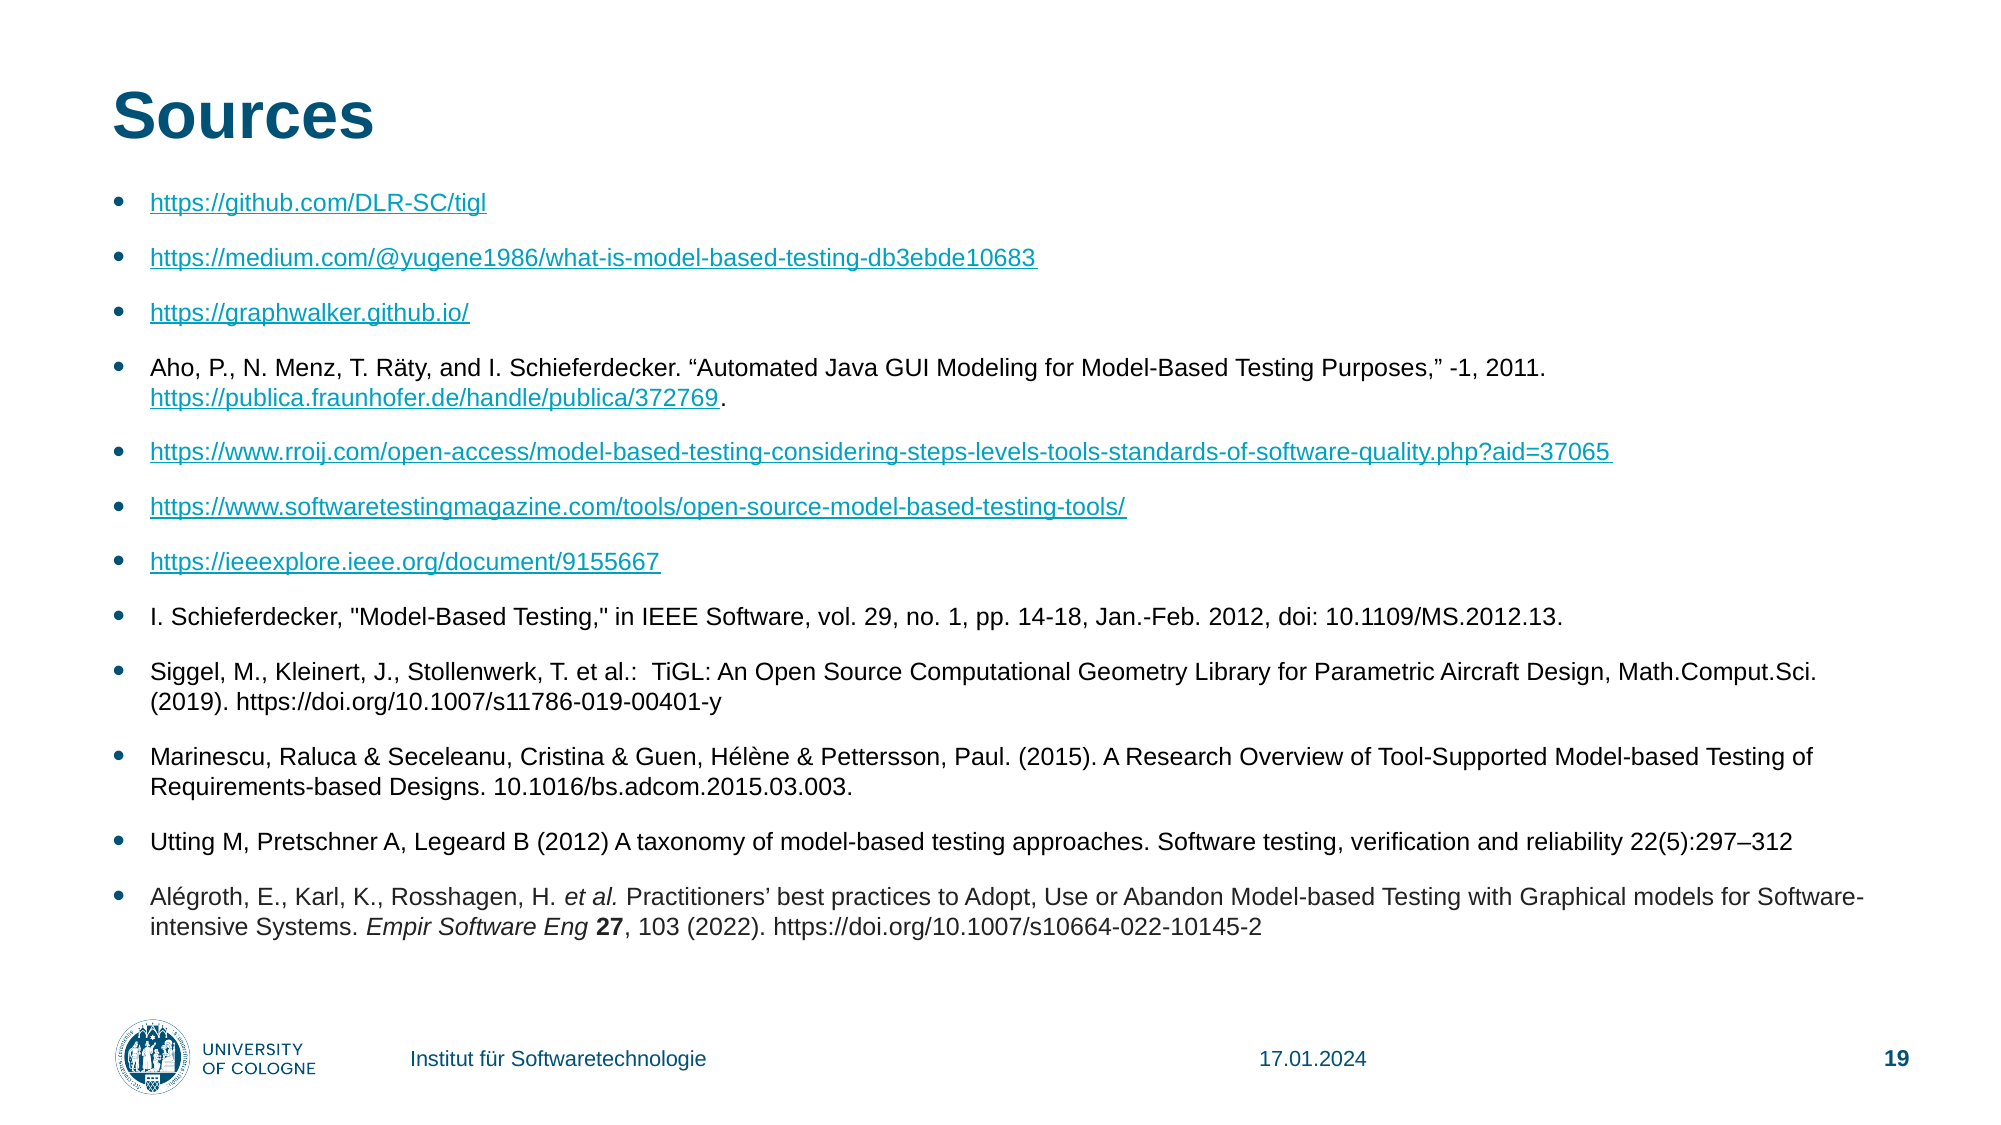

# Sources
https://github.com/DLR-SC/tigl
https://medium.com/@yugene1986/what-is-model-based-testing-db3ebde10683
https://graphwalker.github.io/
Aho, P., N. Menz, T. Räty, and I. Schieferdecker. “Automated Java GUI Modeling for Model-Based Testing Purposes,” -1, 2011. https://publica.fraunhofer.de/handle/publica/372769.
https://www.rroij.com/open-access/model-based-testing-considering-steps-levels-tools-standards-of-software-quality.php?aid=37065
https://www.softwaretestingmagazine.com/tools/open-source-model-based-testing-tools/
https://ieeexplore.ieee.org/document/9155667
I. Schieferdecker, "Model-Based Testing," in IEEE Software, vol. 29, no. 1, pp. 14-18, Jan.-Feb. 2012, doi: 10.1109/MS.2012.13.
Siggel, M., Kleinert, J., Stollenwerk, T. et al.:  TiGL: An Open Source Computational Geometry Library for Parametric Aircraft Design, Math.Comput.Sci. (2019). https://doi.org/10.1007/s11786-019-00401-y
Marinescu, Raluca & Seceleanu, Cristina & Guen, Hélène & Pettersson, Paul. (2015). A Research Overview of Tool-Supported Model-based Testing of Requirements-based Designs. 10.1016/bs.adcom.2015.03.003.
Utting M, Pretschner A, Legeard B (2012) A taxonomy of model-based testing approaches. Software testing, verification and reliability 22(5):297–312
Alégroth, E., Karl, K., Rosshagen, H. et al. Practitioners’ best practices to Adopt, Use or Abandon Model-based Testing with Graphical models for Software-intensive Systems. Empir Software Eng 27, 103 (2022). https://doi.org/10.1007/s10664-022-10145-2

Institut für Softwaretechnologie
17.01.2024
19